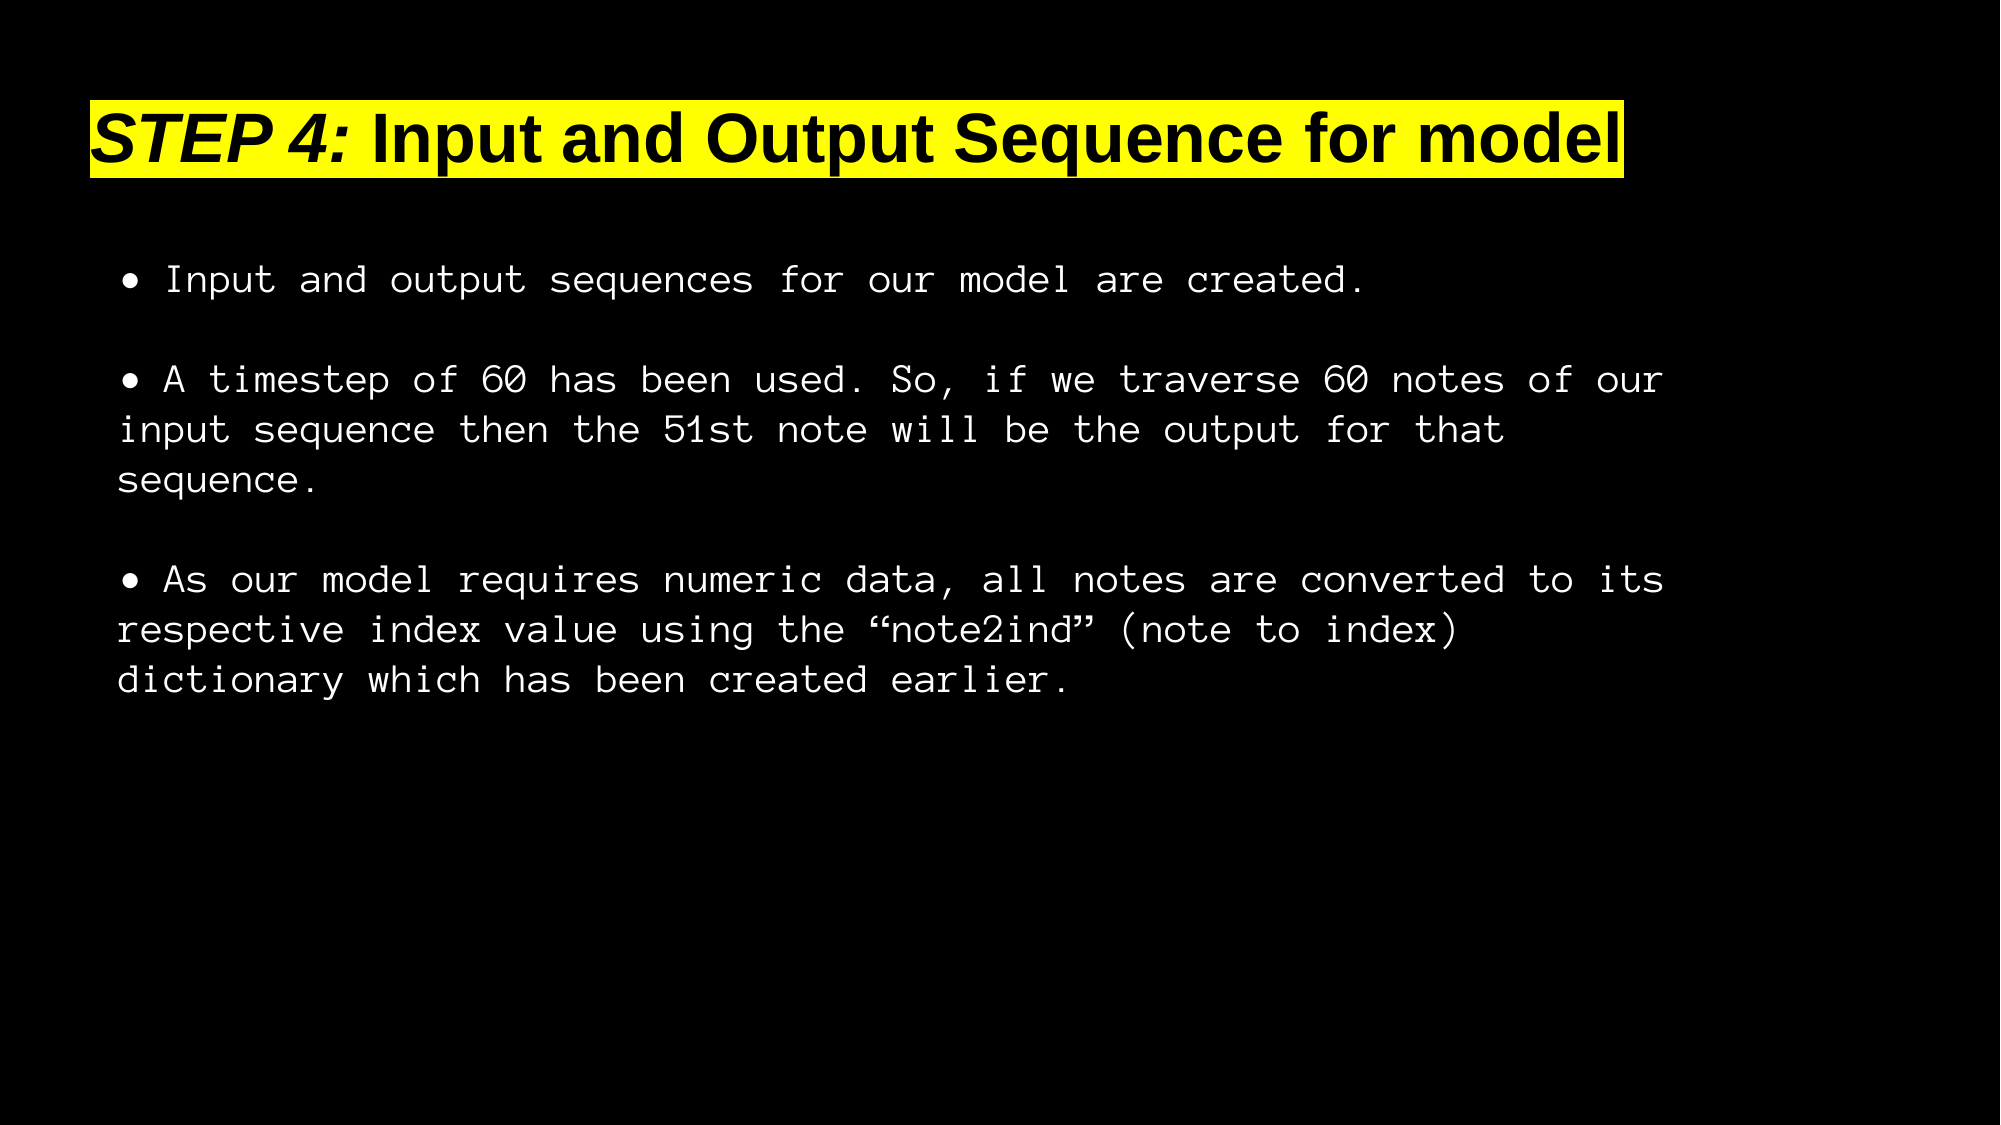

# STEP 4: Input and Output Sequence for model
• Input and output sequences for our model are created.

• A timestep of 60 has been used. So, if we traverse 60 notes of our input sequence then the 51st note will be the output for that sequence.

• As our model requires numeric data, all notes are converted to its respective index value using the “note2ind” (note to index) dictionary which has been created earlier.